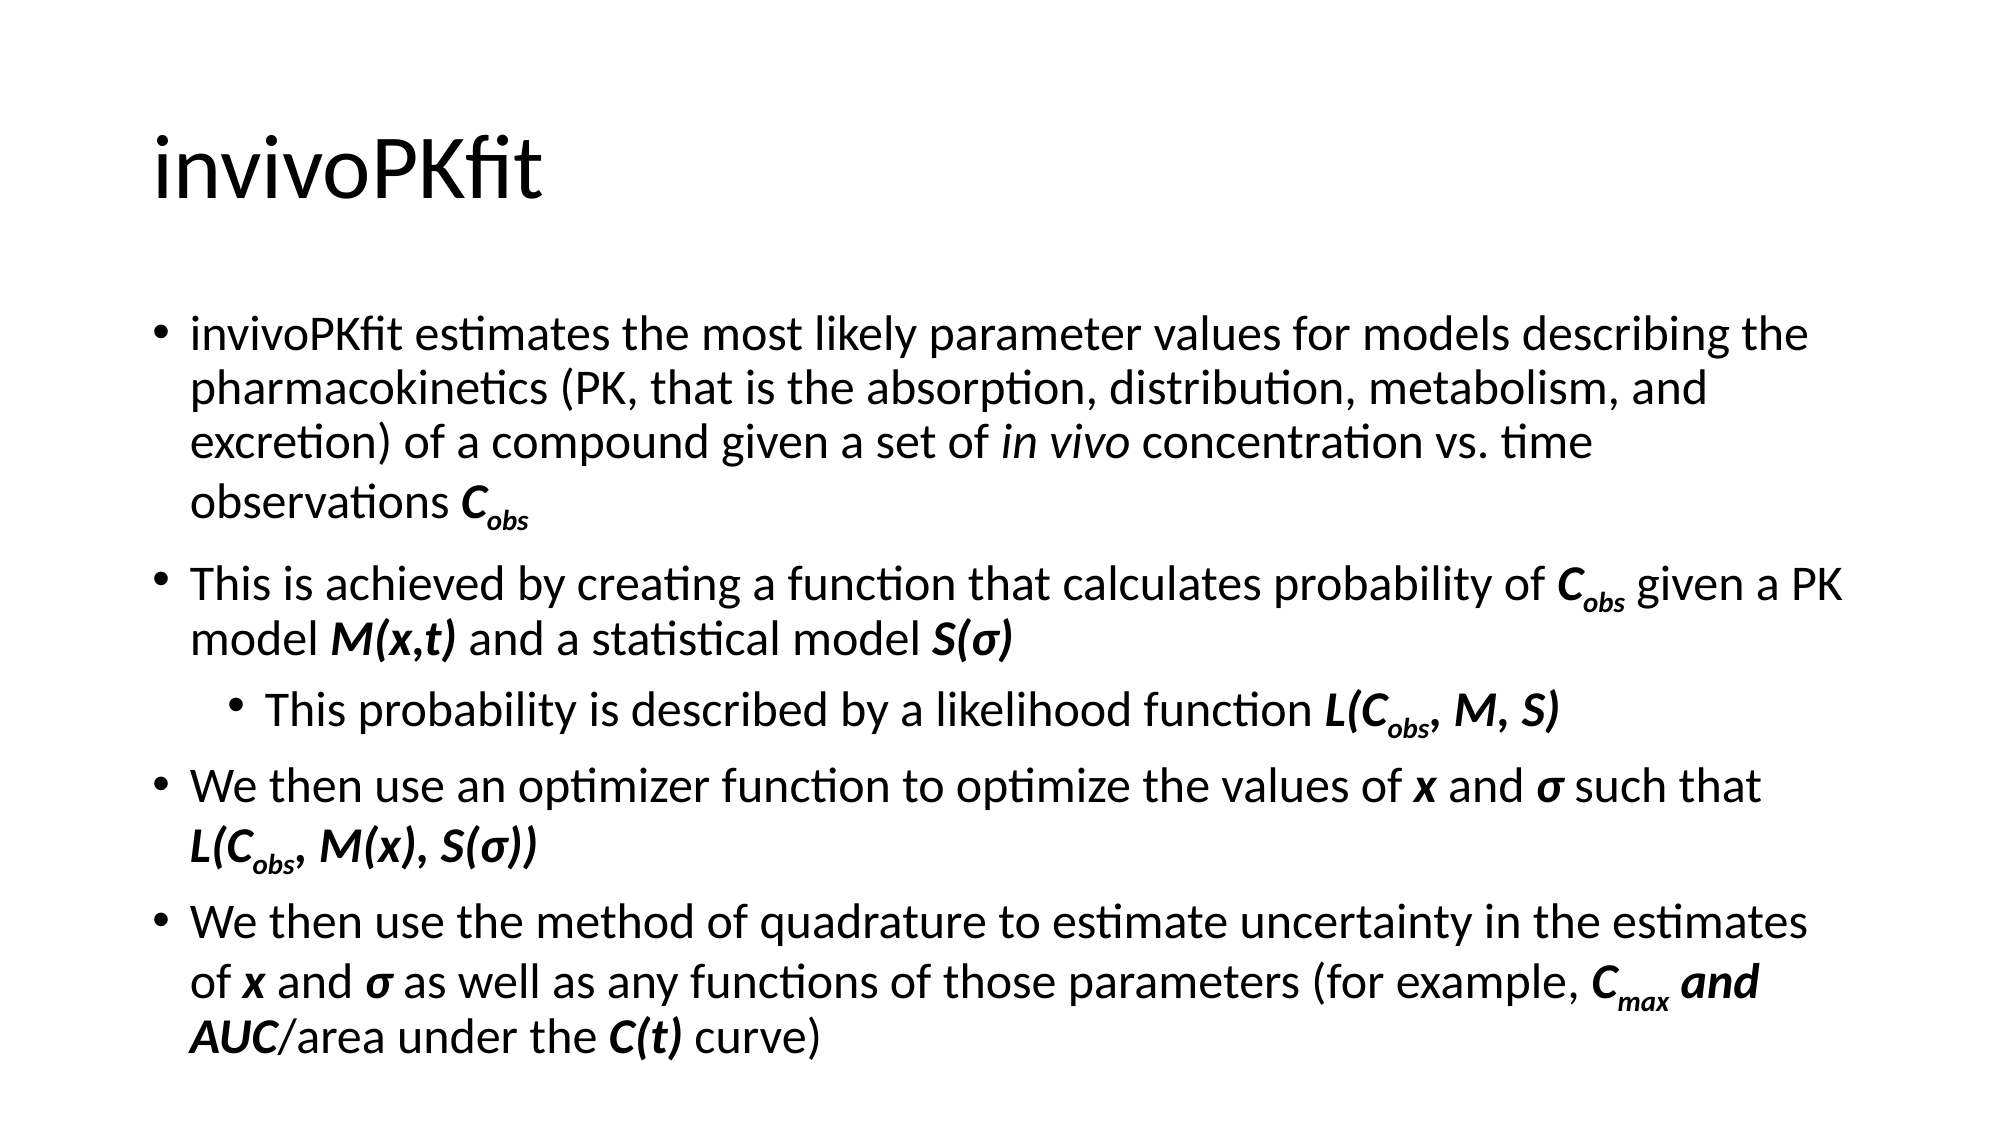

# invivoPKfit
invivoPKfit estimates the most likely parameter values for models describing the pharmacokinetics (PK, that is the absorption, distribution, metabolism, and excretion) of a compound given a set of in vivo concentration vs. time observations Cobs
This is achieved by creating a function that calculates probability of Cobs given a PK model M(x,t) and a statistical model S(σ)
This probability is described by a likelihood function L(Cobs, M, S)
We then use an optimizer function to optimize the values of x and σ such that L(Cobs, M(x), S(σ))
We then use the method of quadrature to estimate uncertainty in the estimates of x and σ as well as any functions of those parameters (for example, Cmax and AUC/area under the C(t) curve)